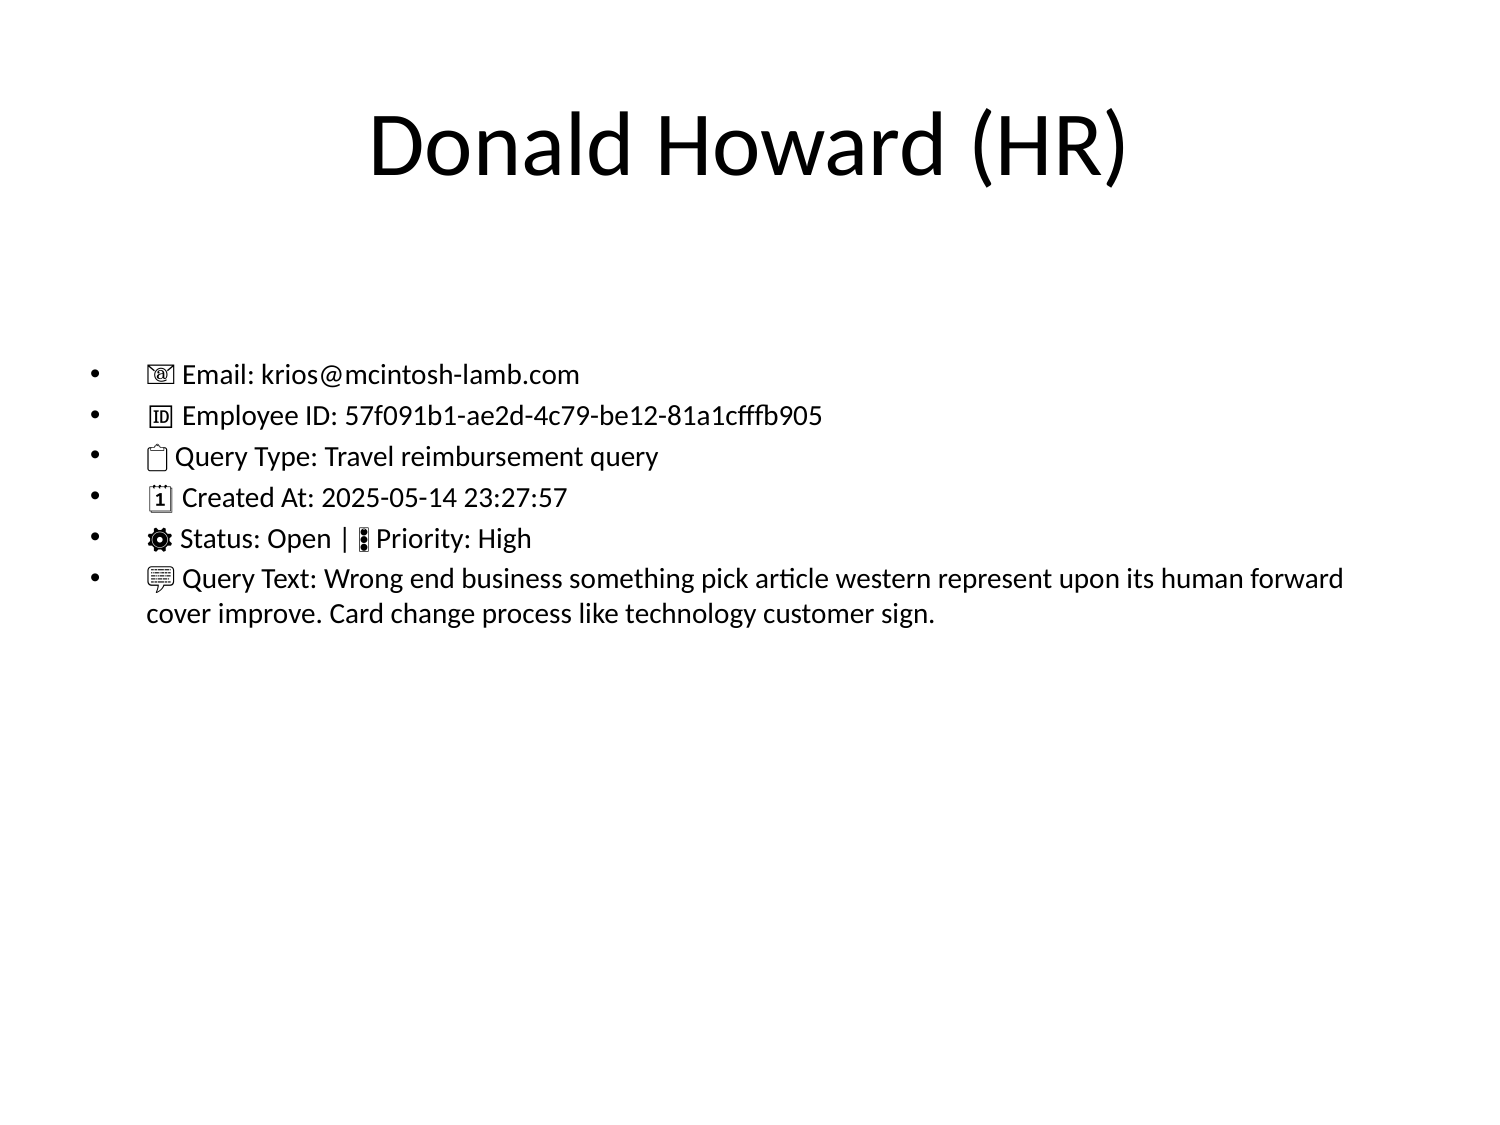

# Donald Howard (HR)

📧 Email: krios@mcintosh-lamb.com
🆔 Employee ID: 57f091b1-ae2d-4c79-be12-81a1cfffb905
📋 Query Type: Travel reimbursement query
🗓 Created At: 2025-05-14 23:27:57
⚙ Status: Open | 🚦 Priority: High
💬 Query Text: Wrong end business something pick article western represent upon its human forward cover improve. Card change process like technology customer sign.